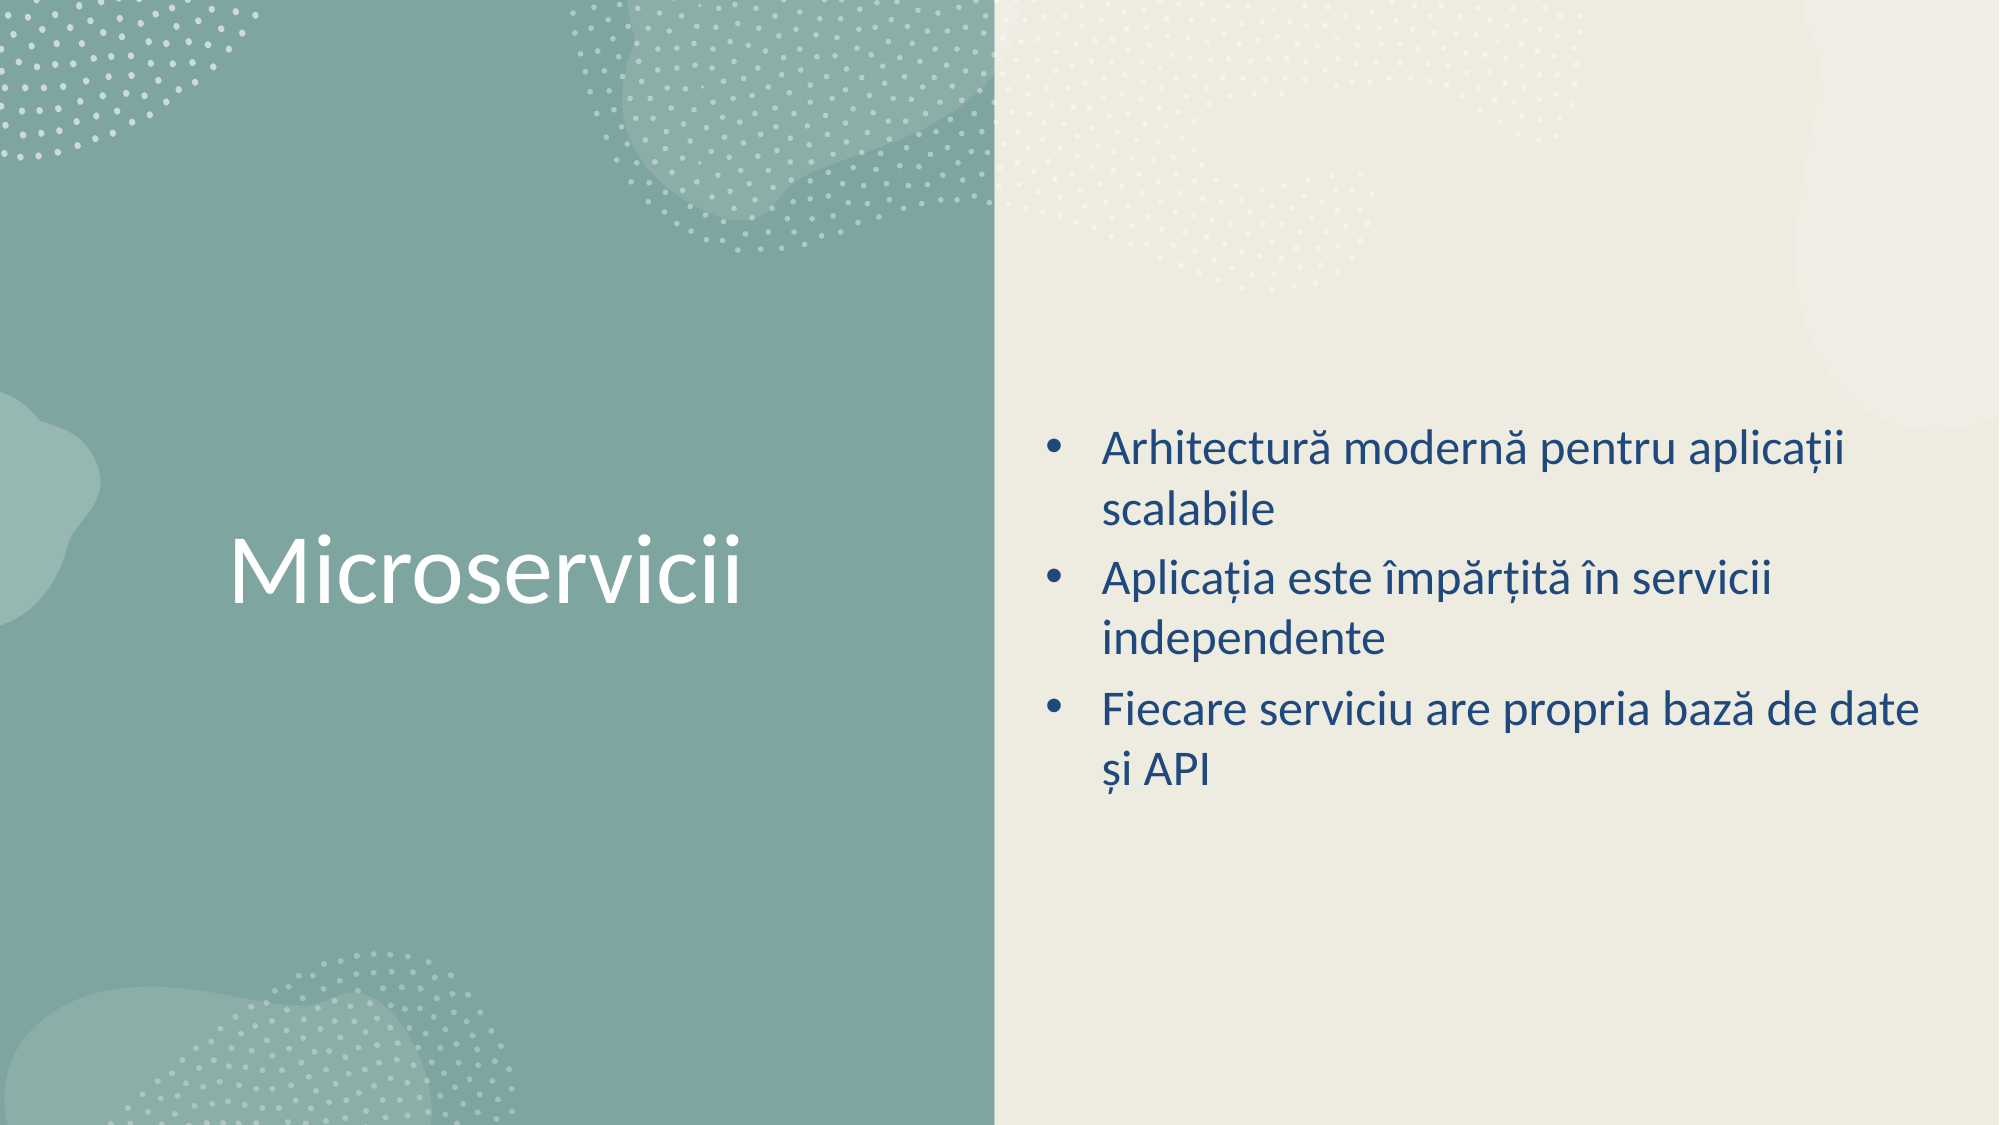

Arhitectură modernă pentru aplicații scalabile
Aplicația este împărțită în servicii independente
Fiecare serviciu are propria bază de date și API
Microservicii